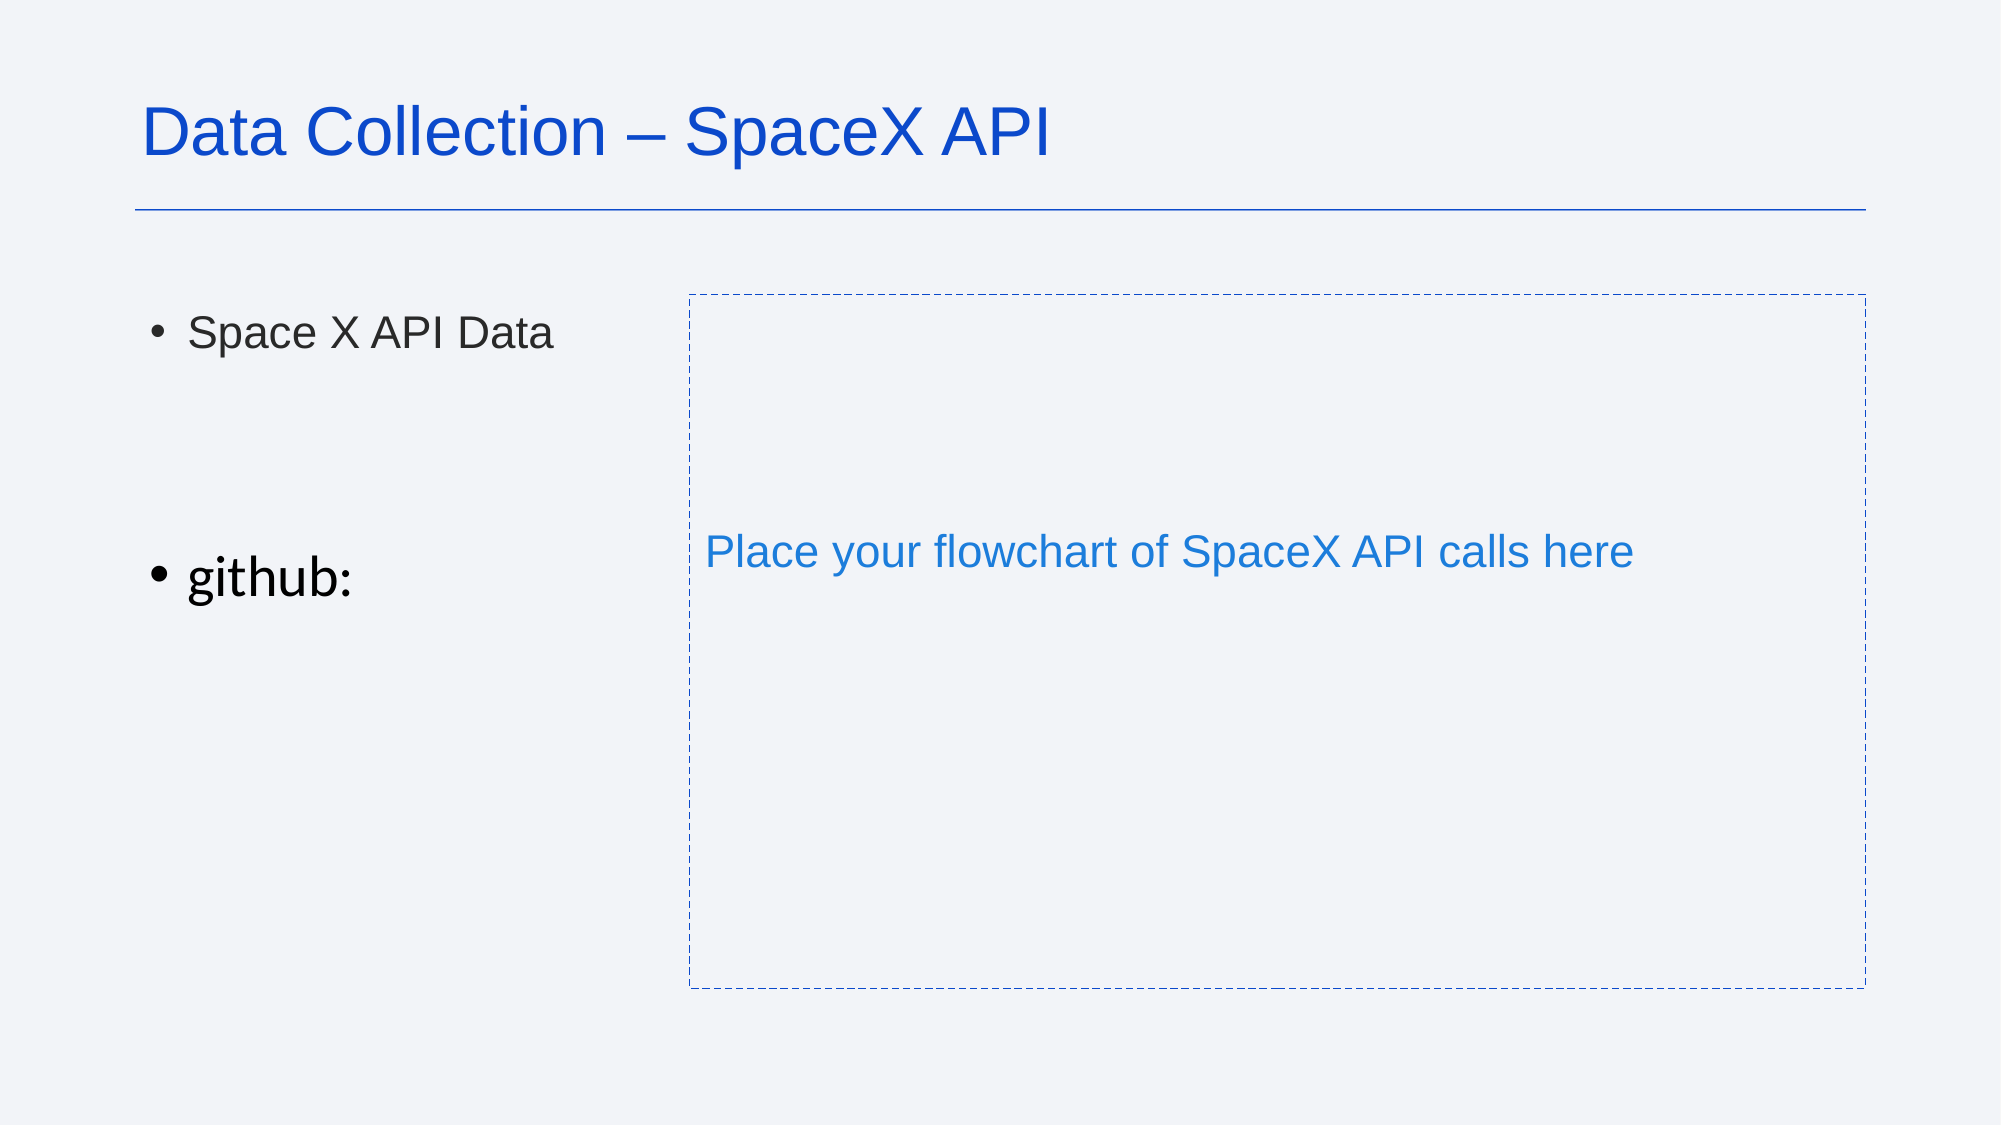

Data Collection – SpaceX API

Place your flowchart of SpaceX API calls here
Space X API Data

github:

8